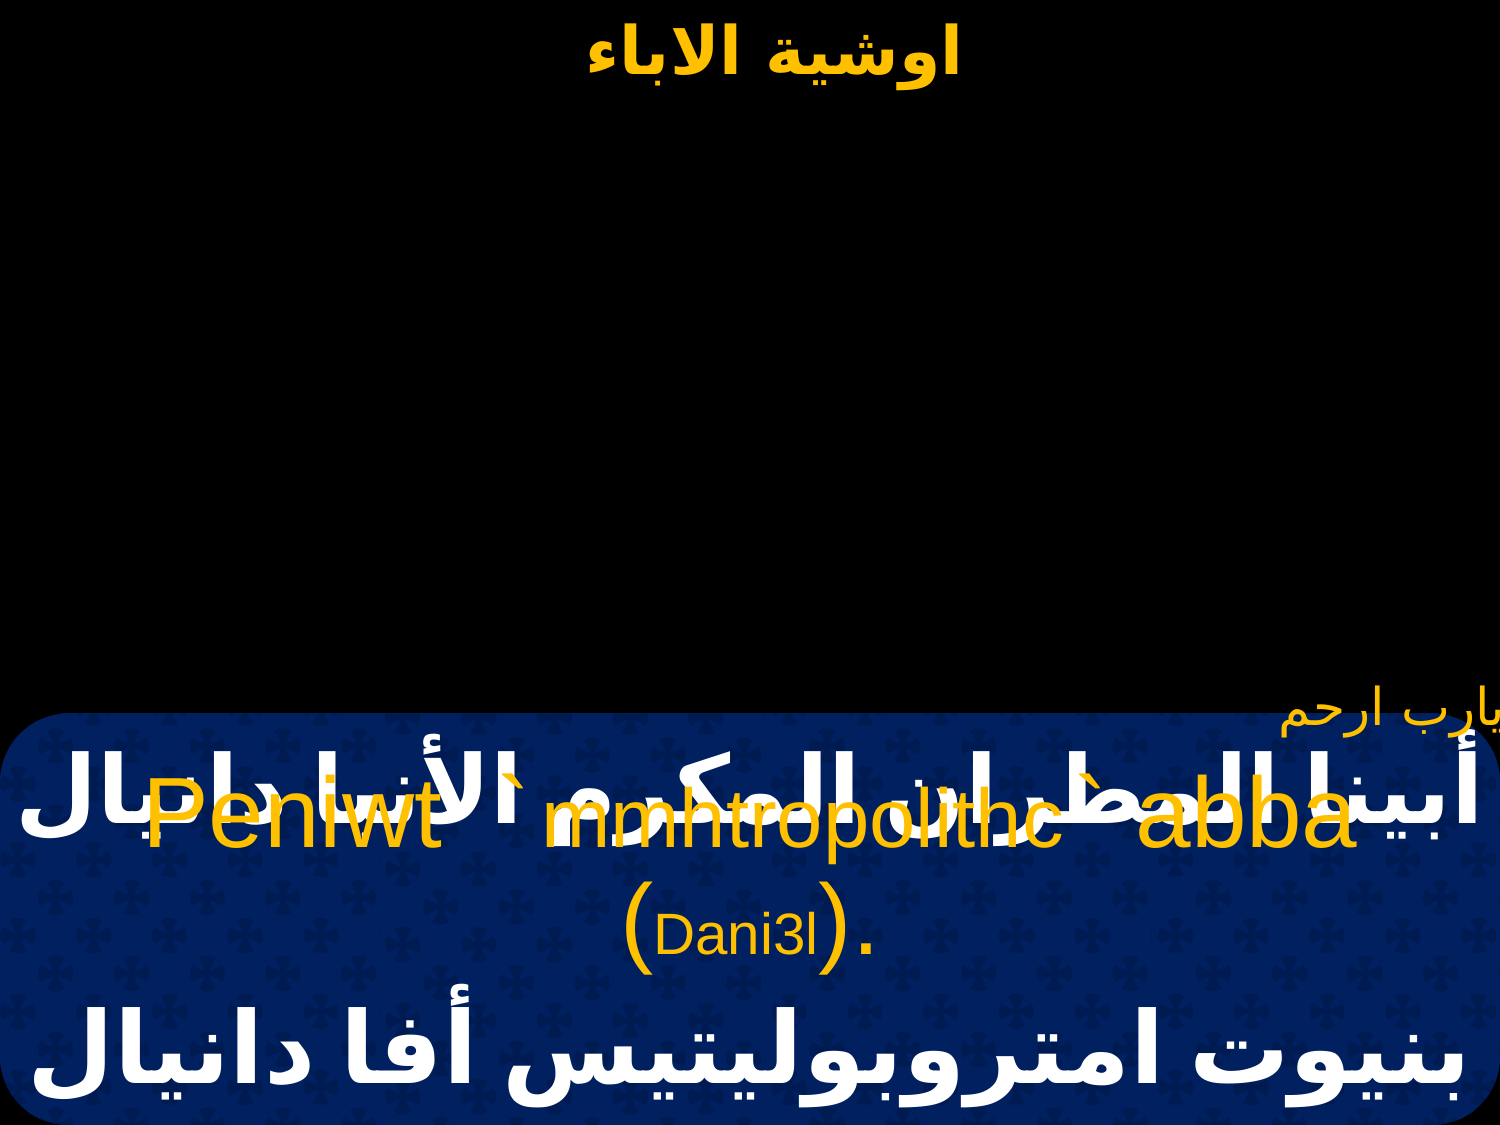

يارب ارحم
# أبينا المطران المكرم الأنبا دانيال
Peniwt  ` mmhtropolithc ` abba (Dani3l).
بنيوت امتروبوليتيس أفا دانيال